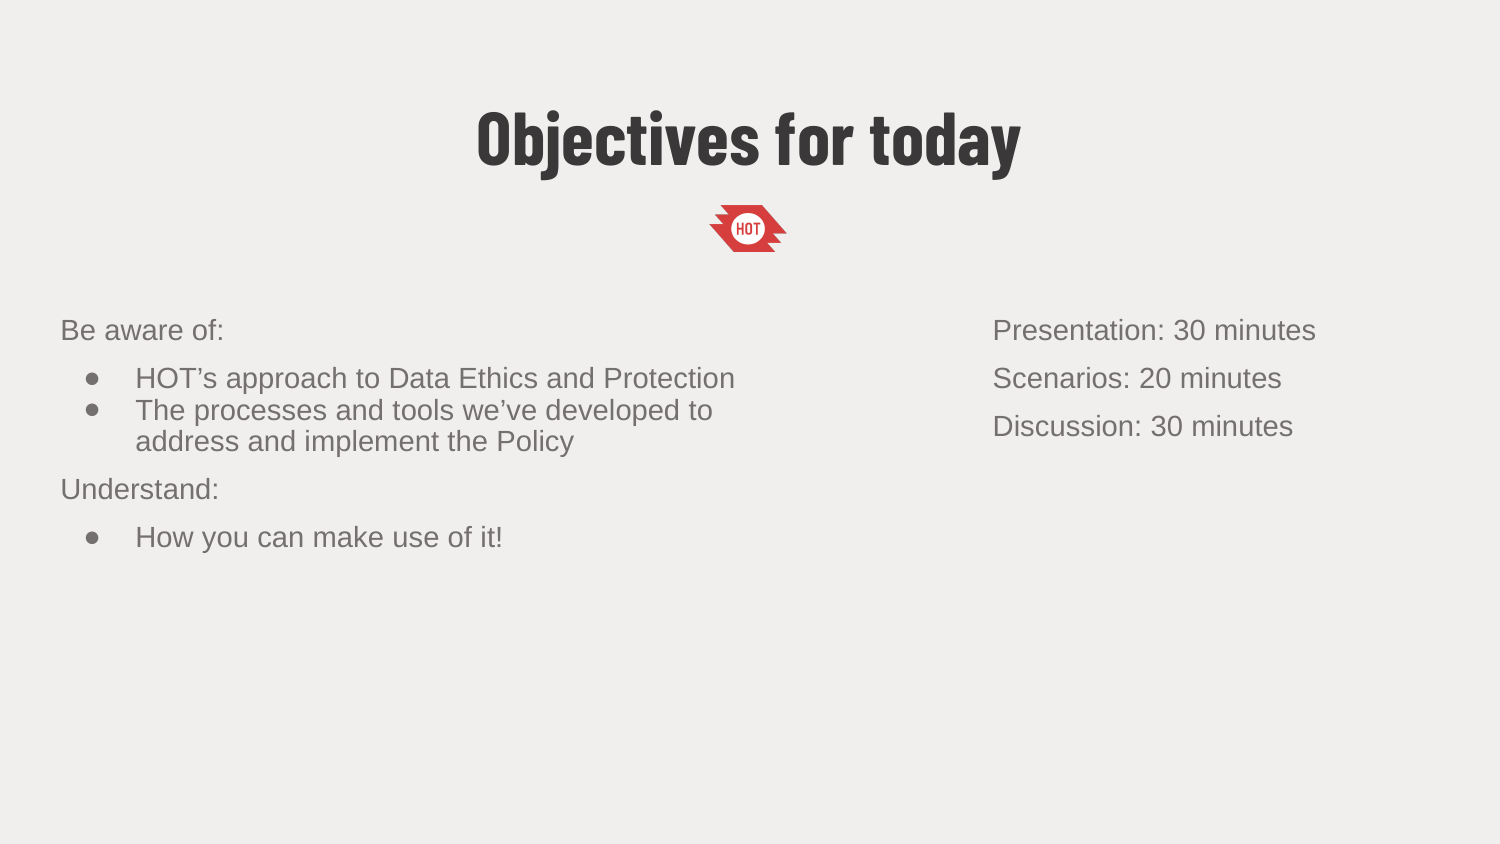

Objectives for today
Be aware of:
HOT’s approach to Data Ethics and Protection
The processes and tools we’ve developed to address and implement the Policy
Understand:
How you can make use of it!

Presentation: 30 minutes
Scenarios: 20 minutes
Discussion: 30 minutes